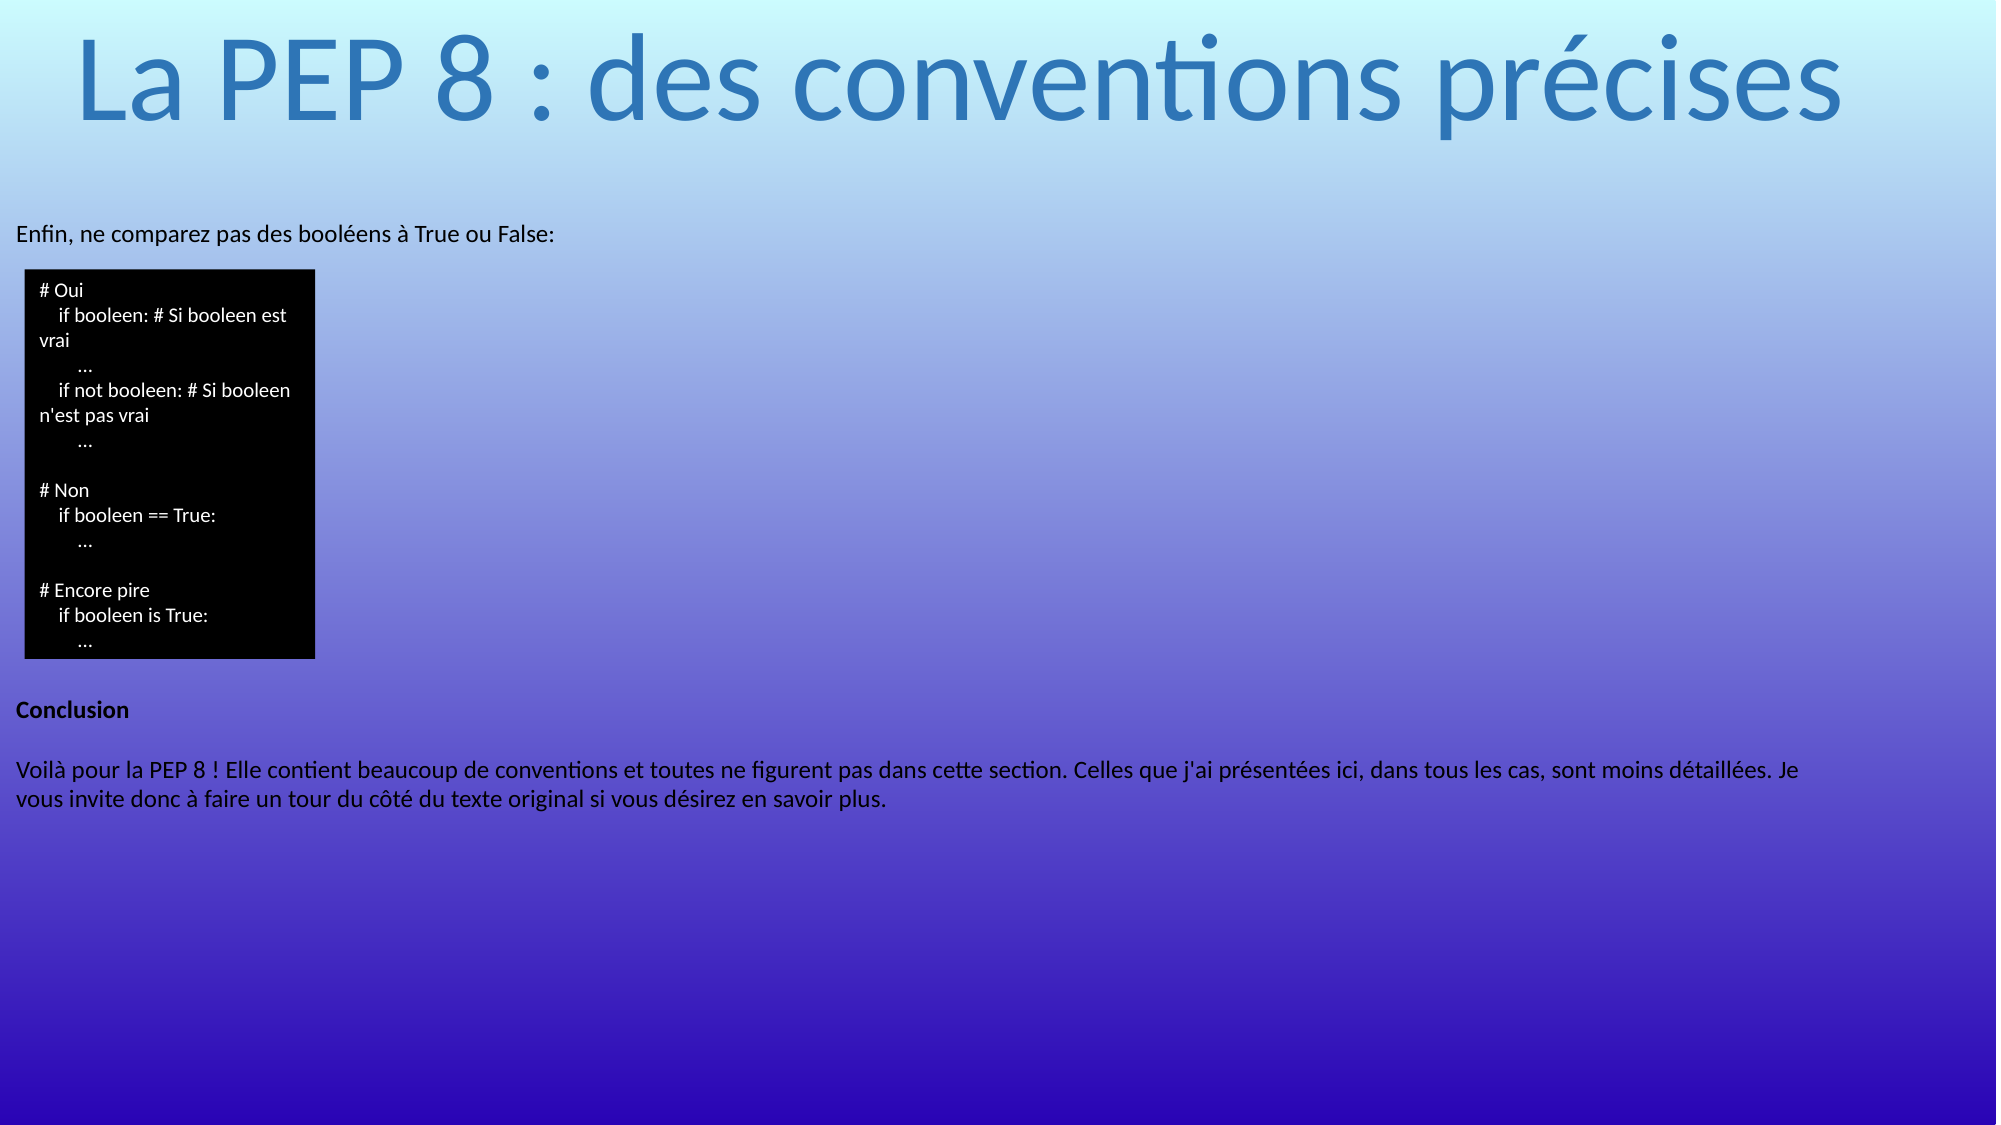

# La PEP 8 : des conventions précises

Enfin, ne comparez pas des booléens à True ou False:
# Oui
    if booleen: # Si booleen est vrai
        ...
    if not booleen: # Si booleen n'est pas vrai
        ...

# Non
    if booleen == True:
        ...

# Encore pire
    if booleen is True:
        ...
Conclusion

Voilà pour la PEP 8 ! Elle contient beaucoup de conventions et toutes ne figurent pas dans cette section. Celles que j'ai présentées ici, dans tous les cas, sont moins détaillées. Je vous invite donc à faire un tour du côté du texte original si vous désirez en savoir plus.

622